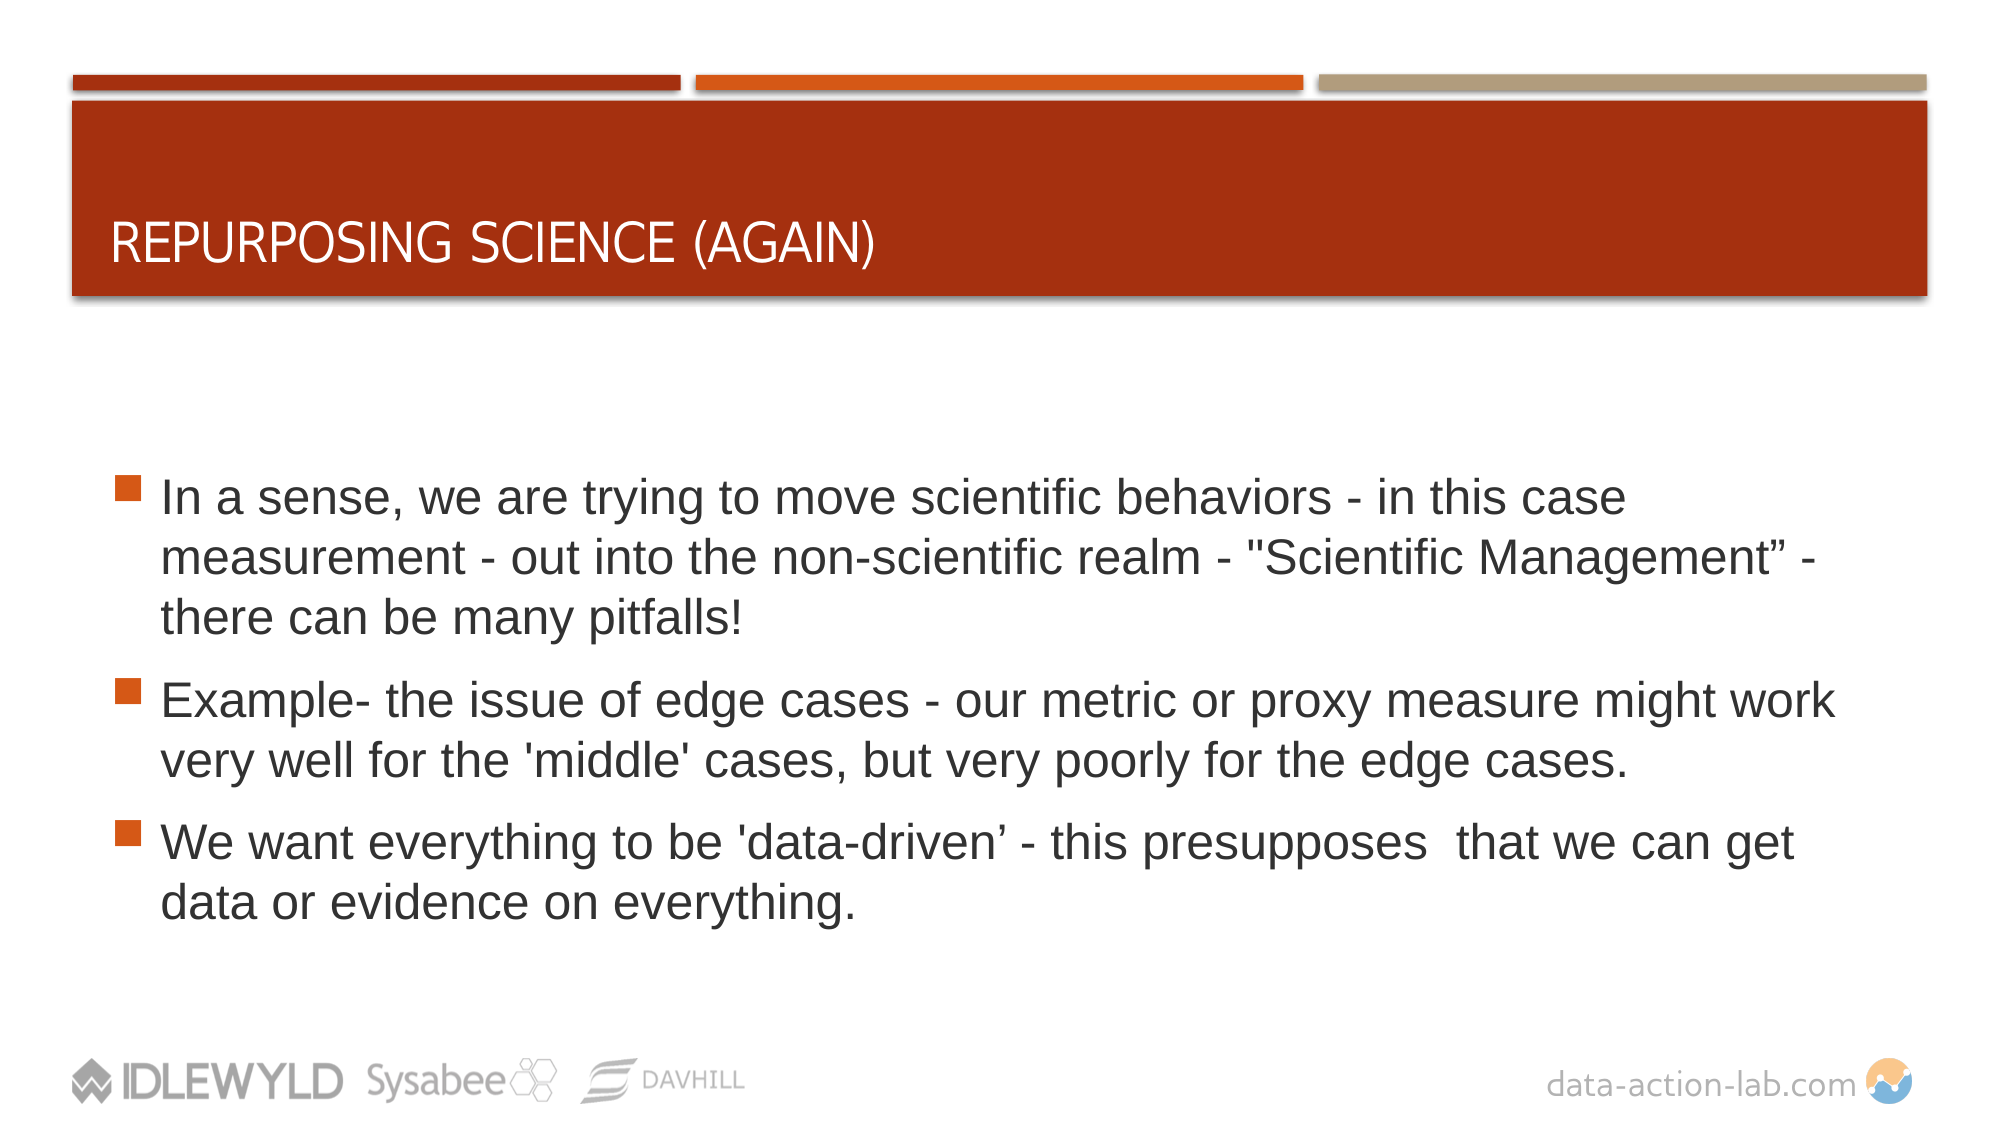

# Repurposing Science (AGAIN)
In a sense, we are trying to move scientific behaviors - in this case measurement - out into the non-scientific realm - "Scientific Management” - there can be many pitfalls!
Example- the issue of edge cases - our metric or proxy measure might work very well for the 'middle' cases, but very poorly for the edge cases.
We want everything to be 'data-driven’ - this presupposes  that we can get data or evidence on everything.